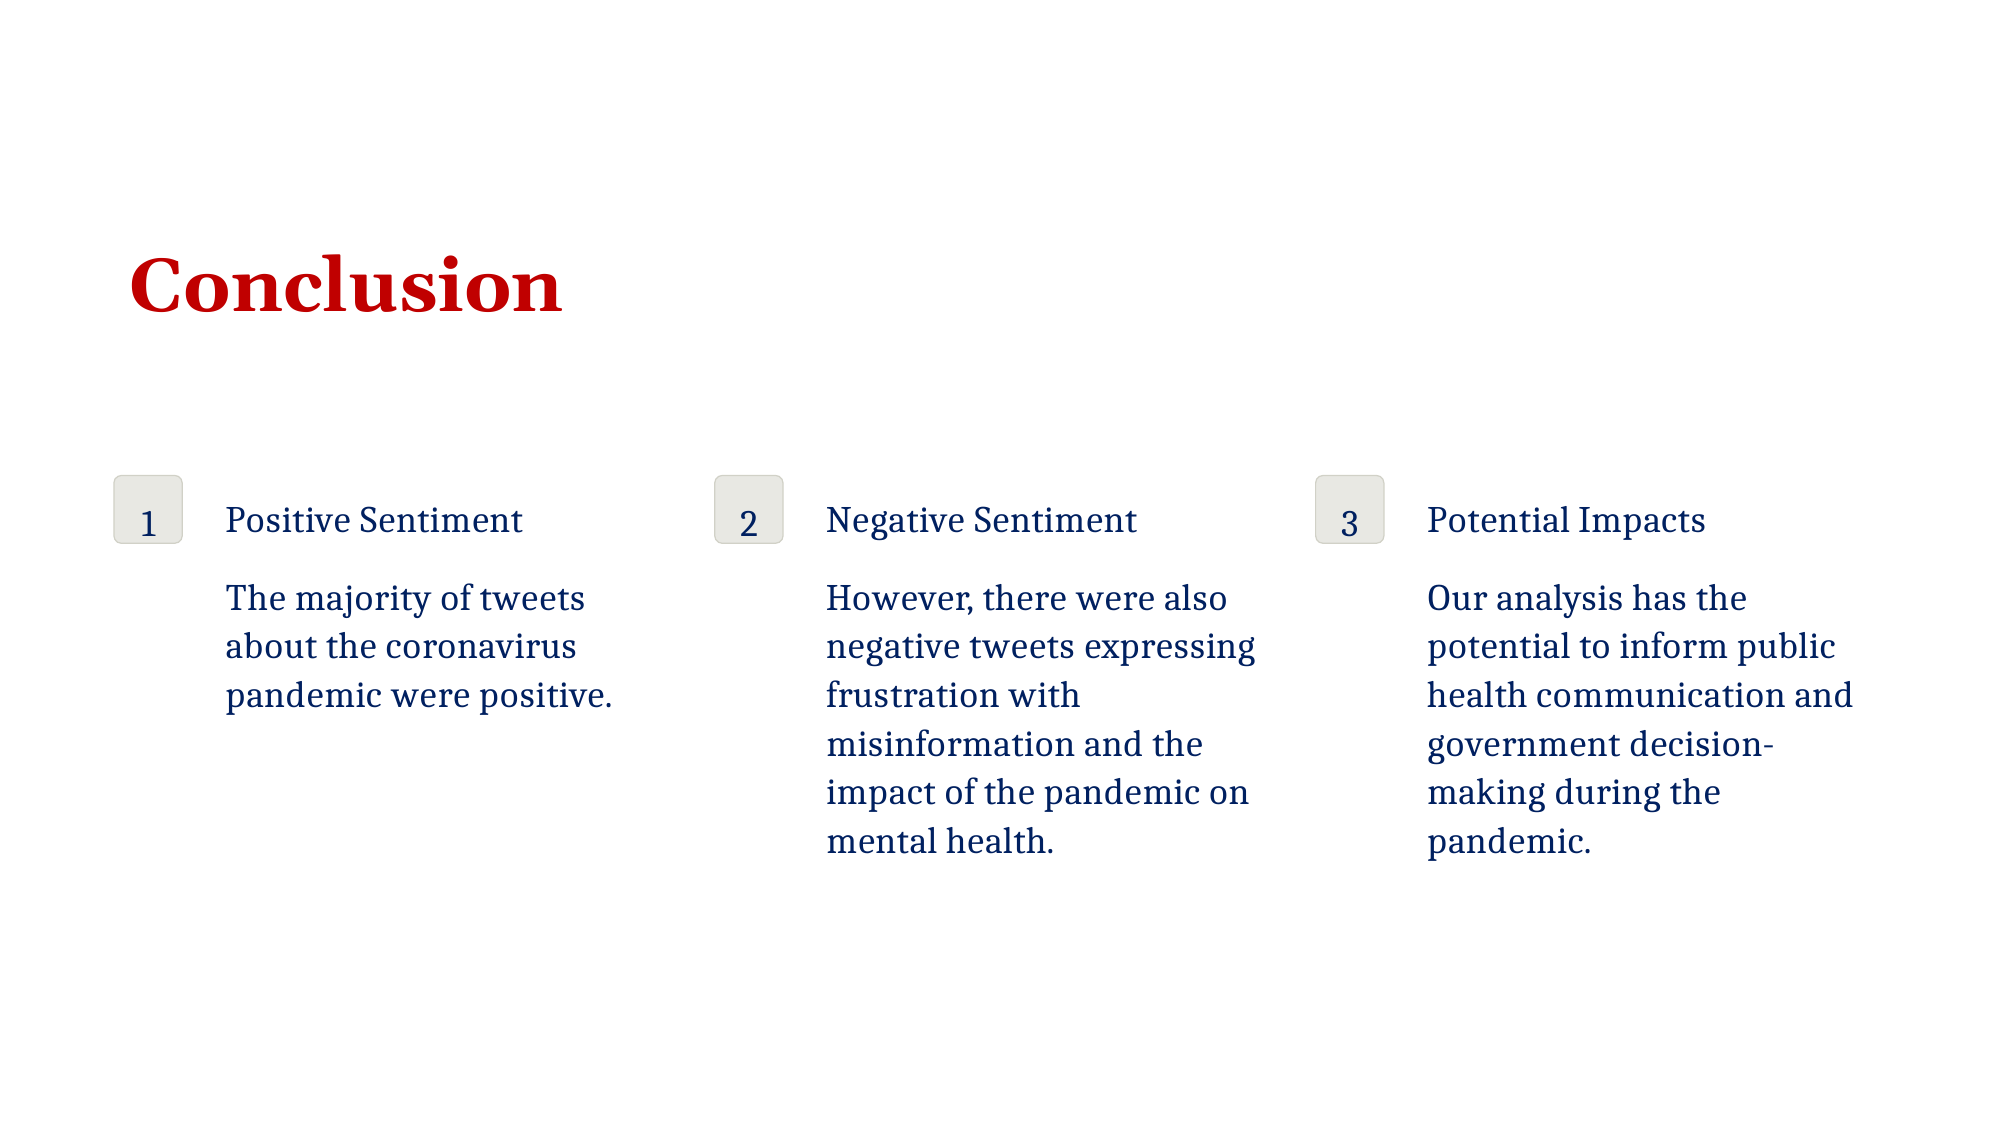

Conclusion

1
2
3
Positive Sentiment
Negative Sentiment
Potential Impacts
Our analysis has the potential to inform public health communication and government decision-making during the pandemic.
The majority of tweets about the coronavirus pandemic were positive.
However, there were also negative tweets expressing frustration with misinformation and the impact of the pandemic on mental health.